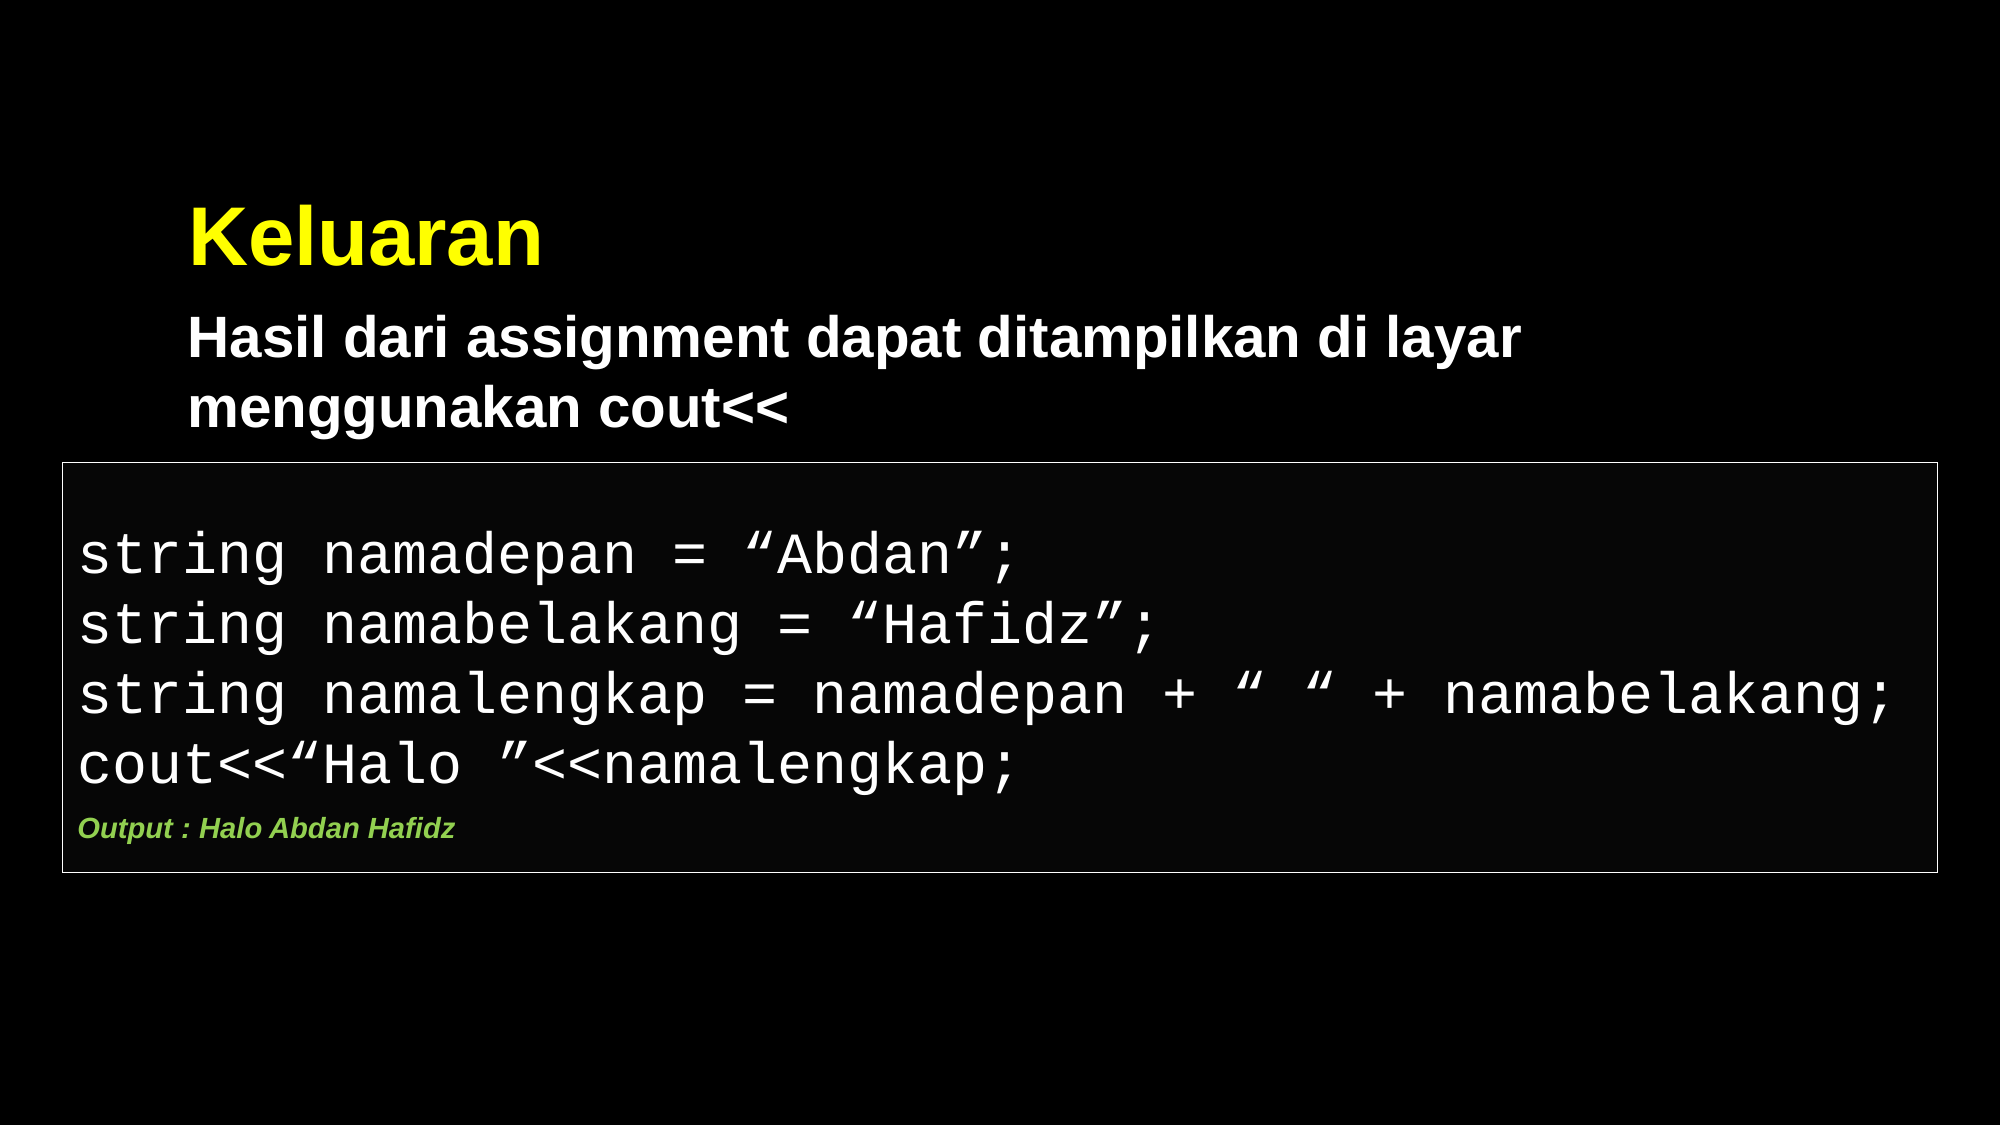

# Keluaran
Hasil dari assignment dapat ditampilkan di layar menggunakan cout<<
string namadepan = “Abdan”;
string namabelakang = “Hafidz”;
string namalengkap = namadepan + “ “ + namabelakang;
cout<<“Halo ”<<namalengkap;

Output : Halo Abdan Hafidz